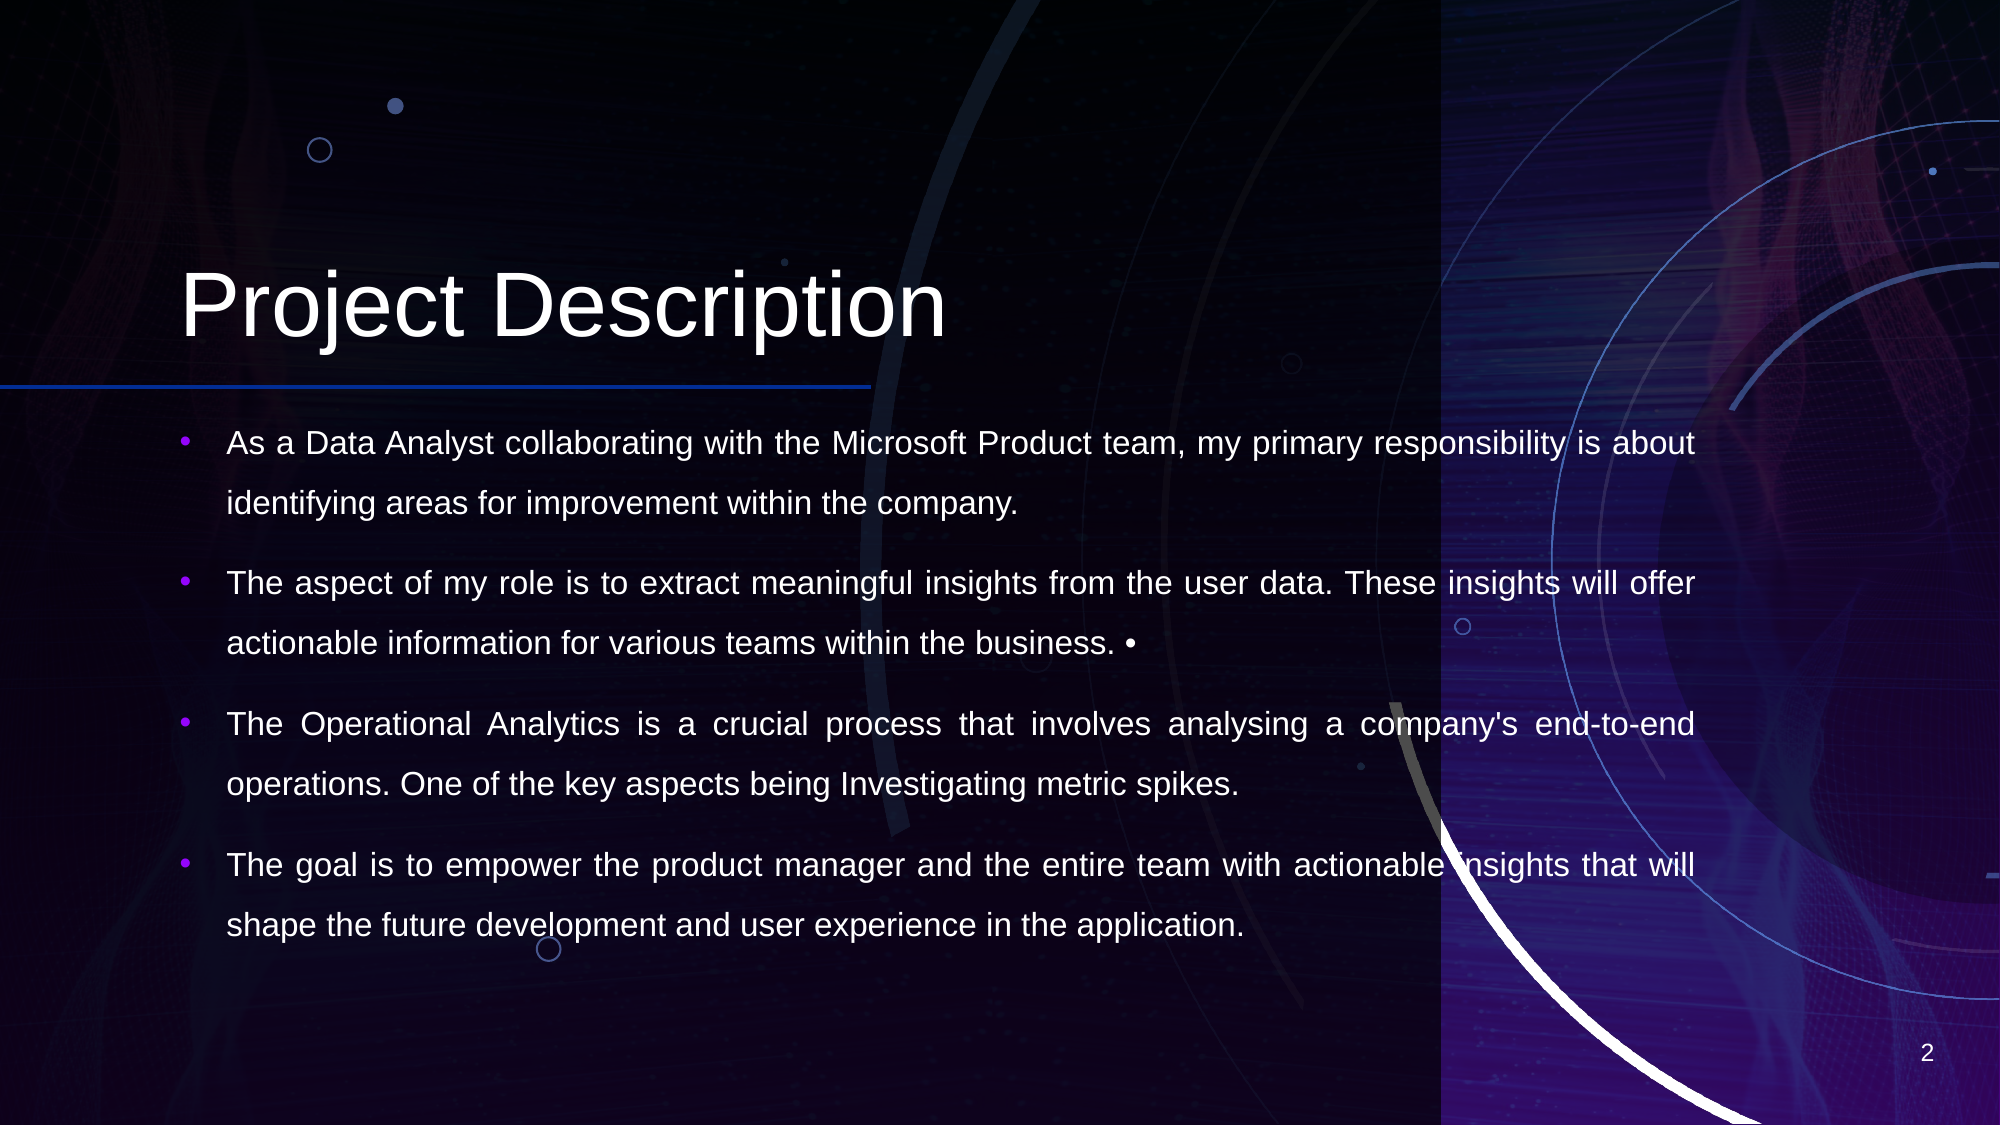

# Project Description
As a Data Analyst collaborating with the Microsoft Product team, my primary responsibility is about identifying areas for improvement within the company.
The aspect of my role is to extract meaningful insights from the user data. These insights will offer actionable information for various teams within the business. •
The Operational Analytics is a crucial process that involves analysing a company's end-to-end operations. One of the key aspects being Investigating metric spikes.
The goal is to empower the product manager and the entire team with actionable insights that will shape the future development and user experience in the application.
2